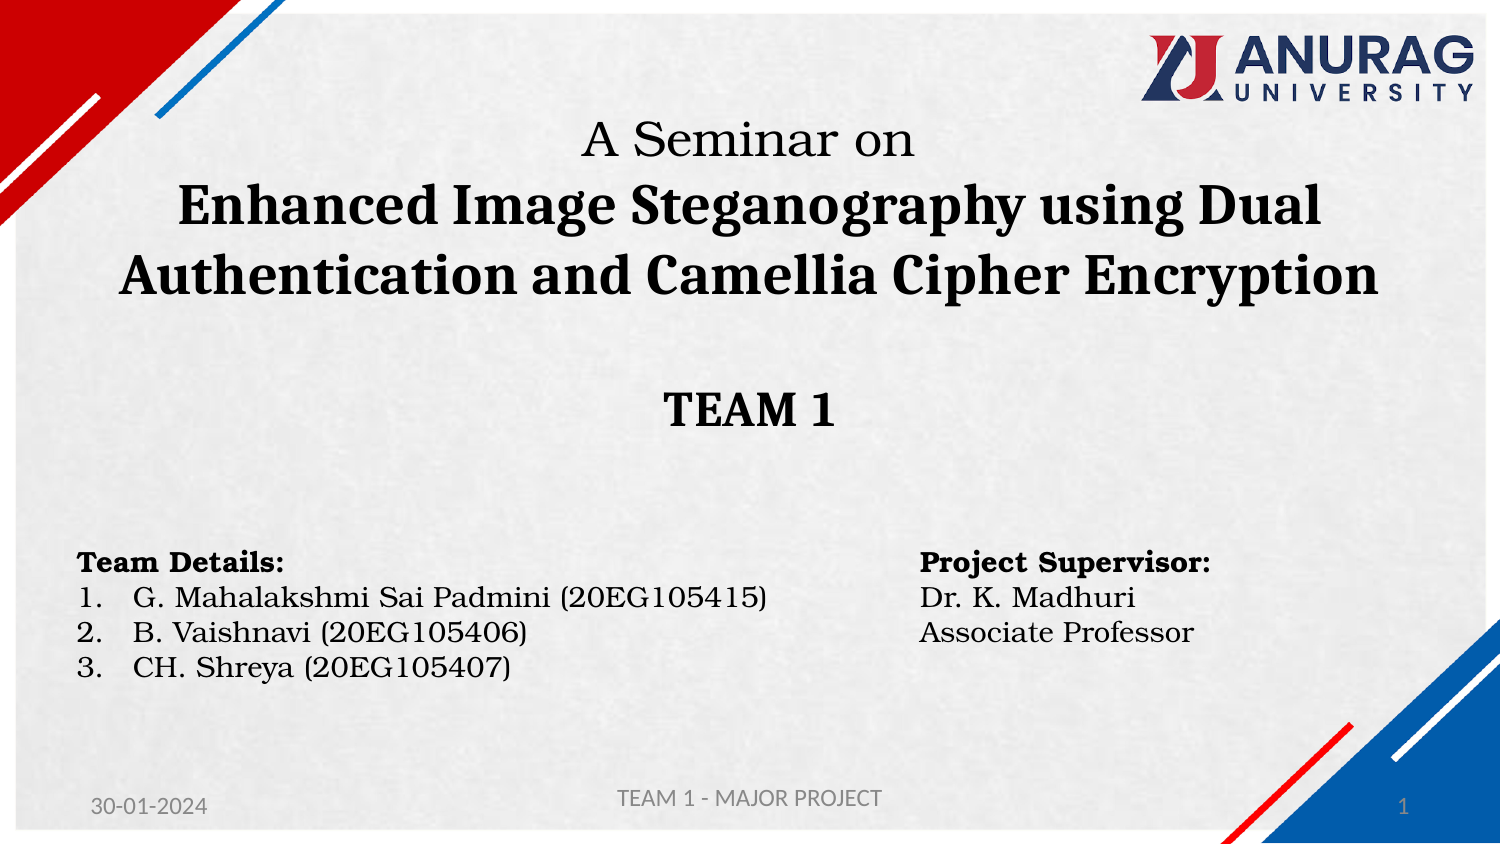

# A Seminar on Enhanced Image Steganography using Dual Authentication and Camellia Cipher Encryption

TEAM 1

Project Supervisor:
Dr. K. Madhuri
Associate Professor
Team Details:
G. Mahalakshmi Sai Padmini (20EG105415)
B. Vaishnavi (20EG105406)
CH. Shreya (20EG105407)
TEAM 1 - MAJOR PROJECT
30-01-2024
1